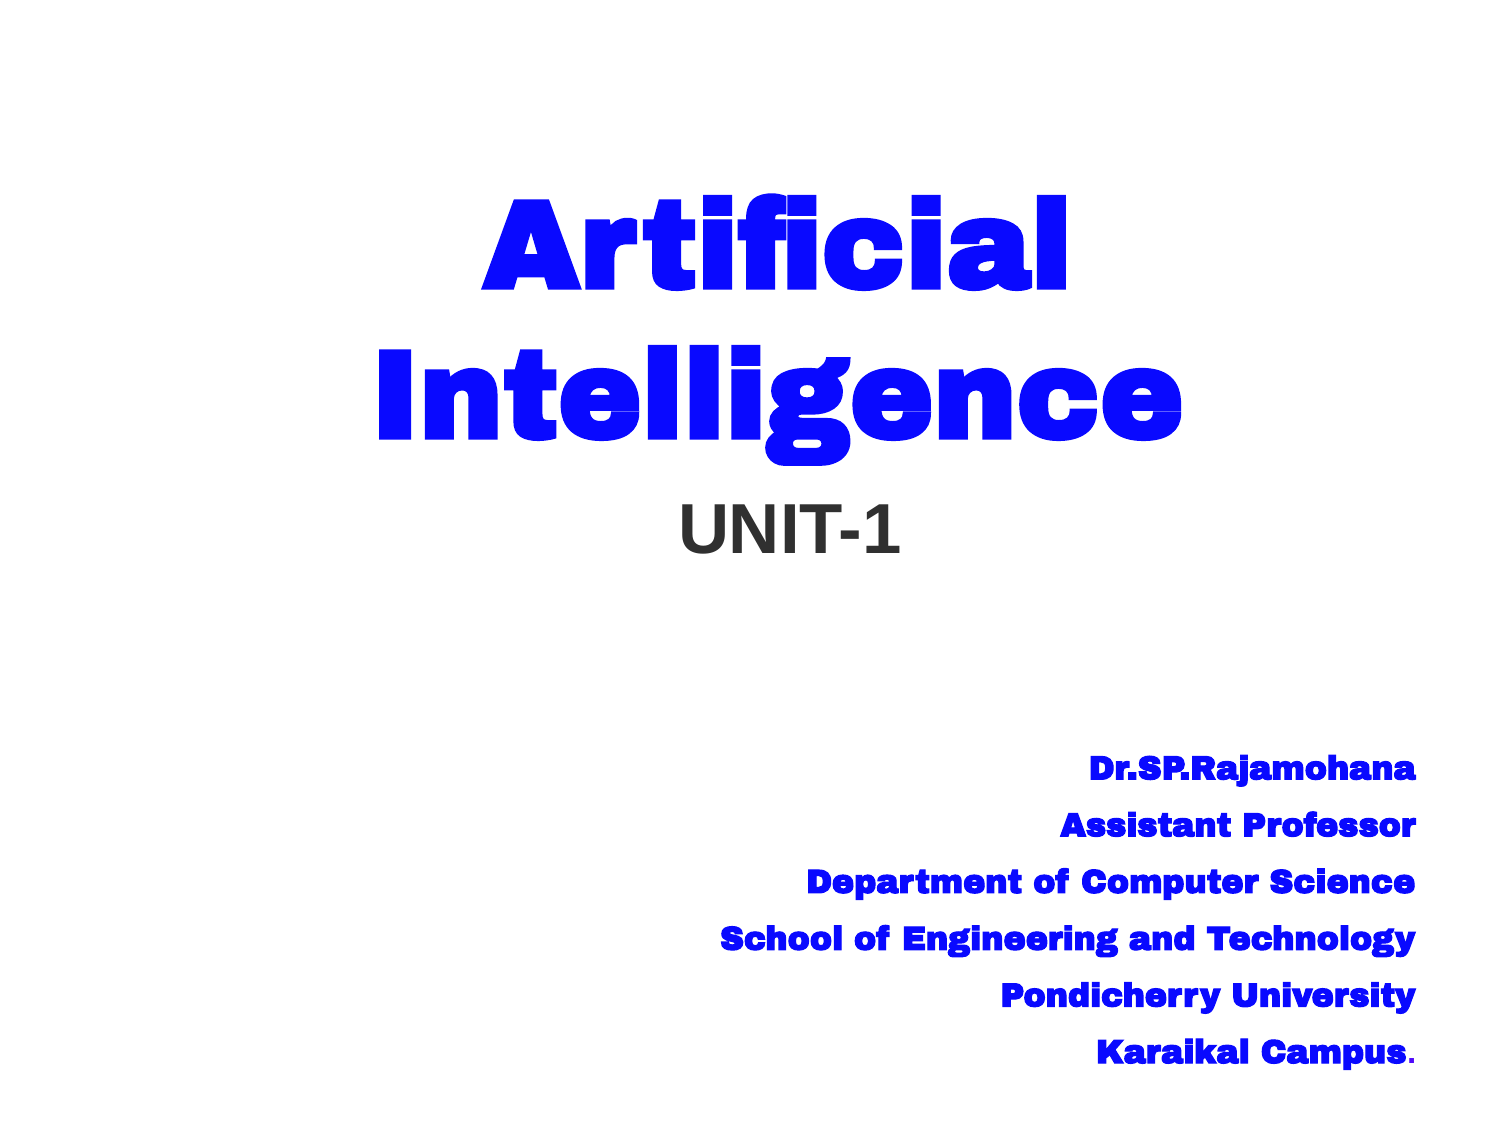

Artificial Intelligence
UNIT-1
# Dr.SP.Rajamohana
Assistant Professor
Department of Computer Science
School of Engineering and Technology
Pondicherry University
Karaikal Campus.